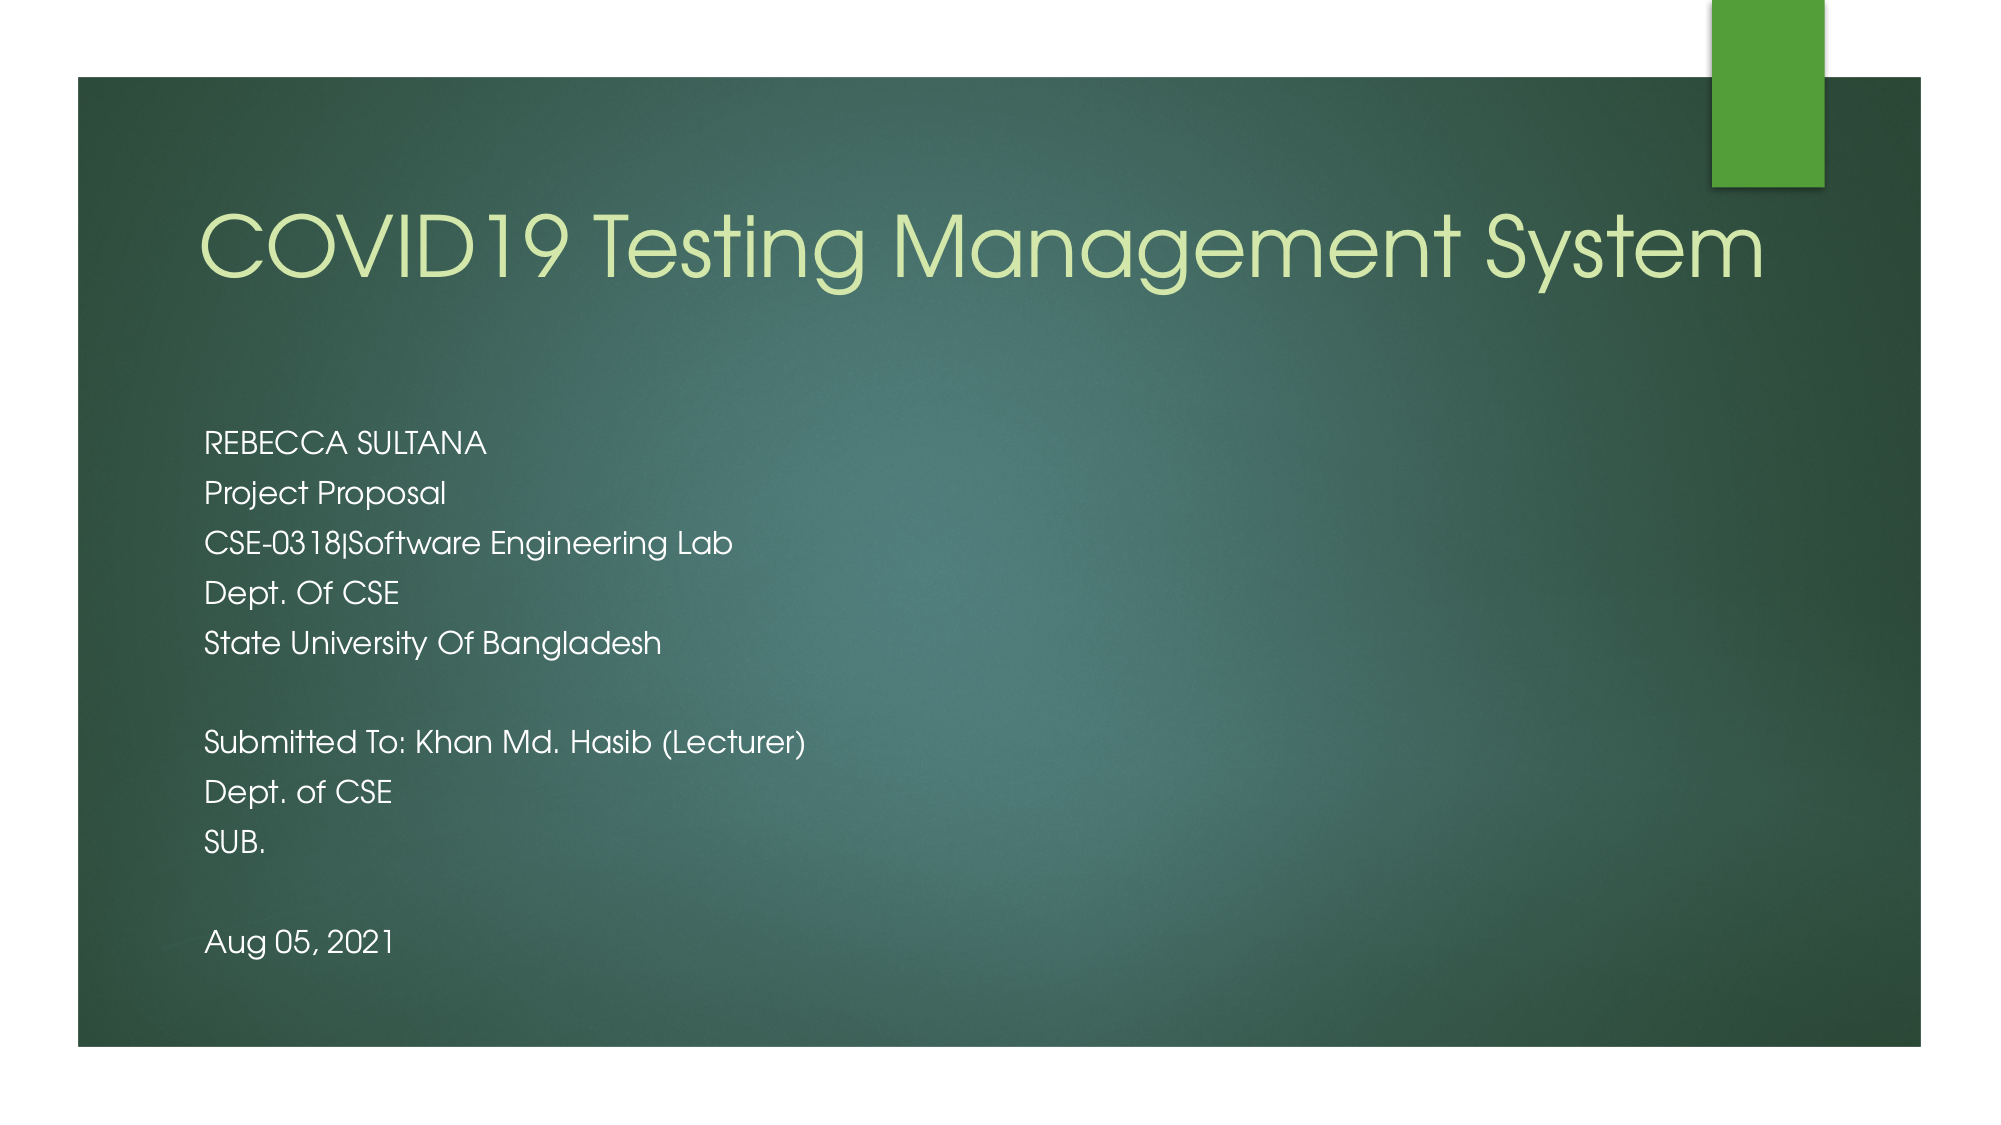

# COVID19 Testing Management System
REBECCA SULTANA
Project Proposal
CSE-0318|Software Engineering Lab
Dept. Of CSE
State University Of Bangladesh

Submitted To: Khan Md. Hasib (Lecturer)
Dept. of CSE
SUB.

Aug 05, 2021